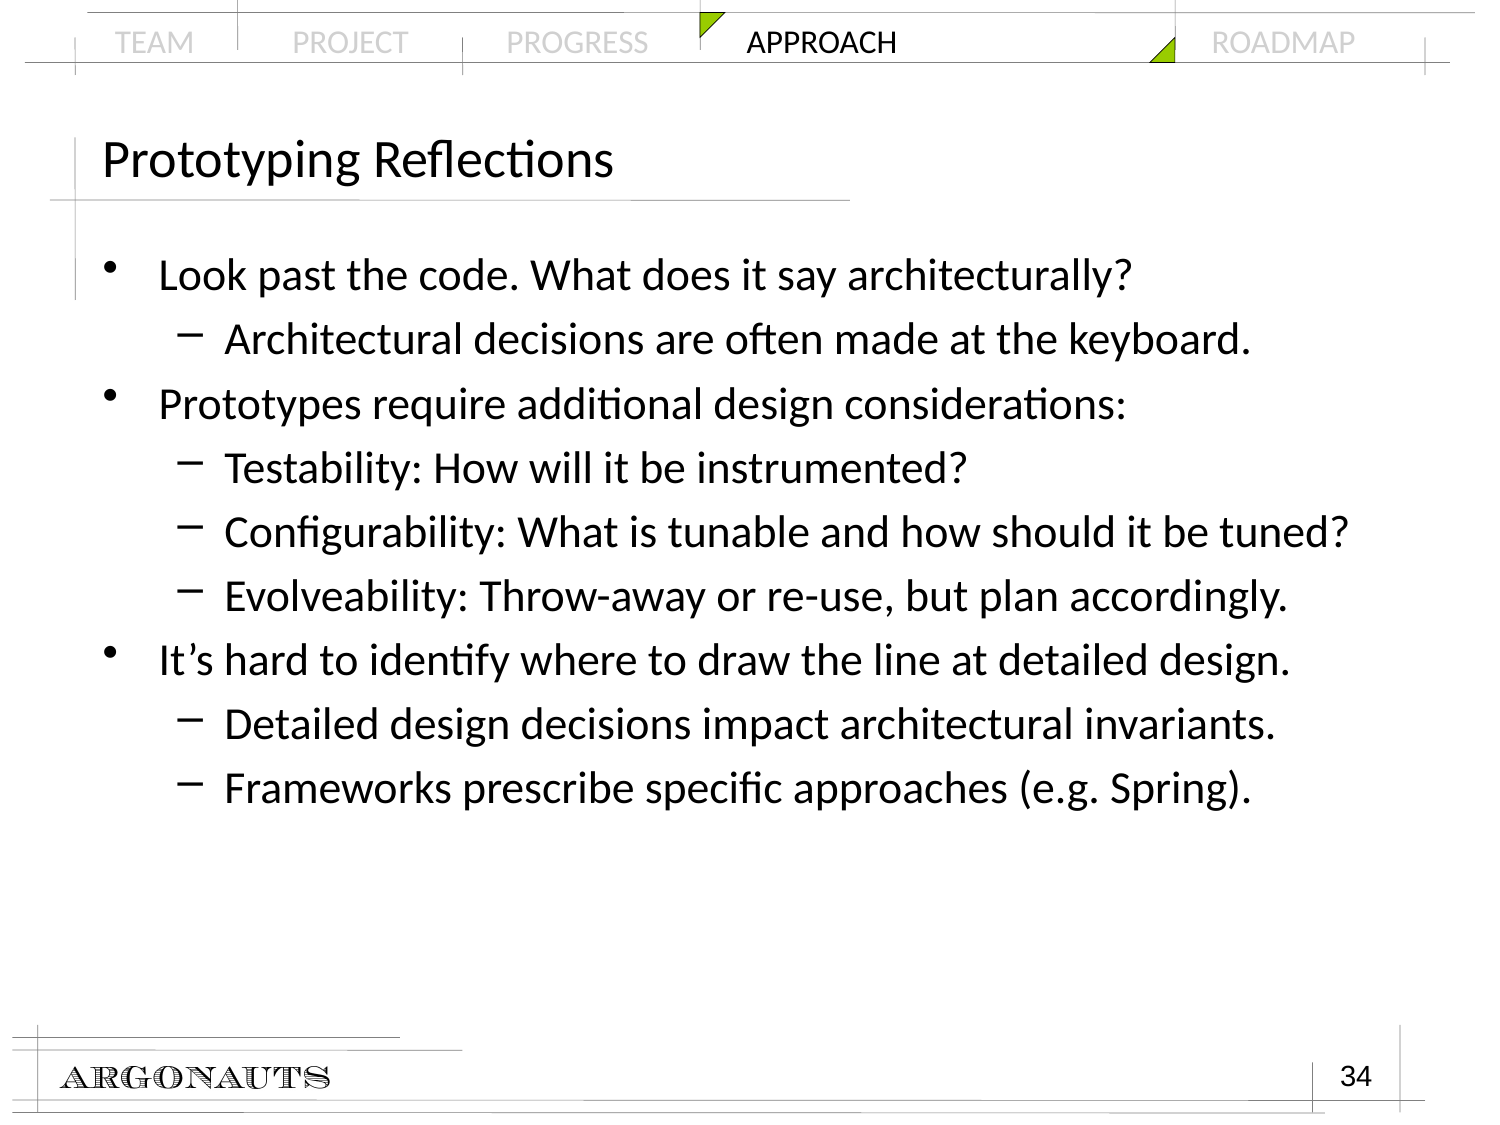

# Prototyping Reflections
Look past the code. What does it say architecturally?
Architectural decisions are often made at the keyboard.
Prototypes require additional design considerations:
Testability: How will it be instrumented?
Configurability: What is tunable and how should it be tuned?
Evolveability: Throw-away or re-use, but plan accordingly.
It’s hard to identify where to draw the line at detailed design.
Detailed design decisions impact architectural invariants.
Frameworks prescribe specific approaches (e.g. Spring).
34